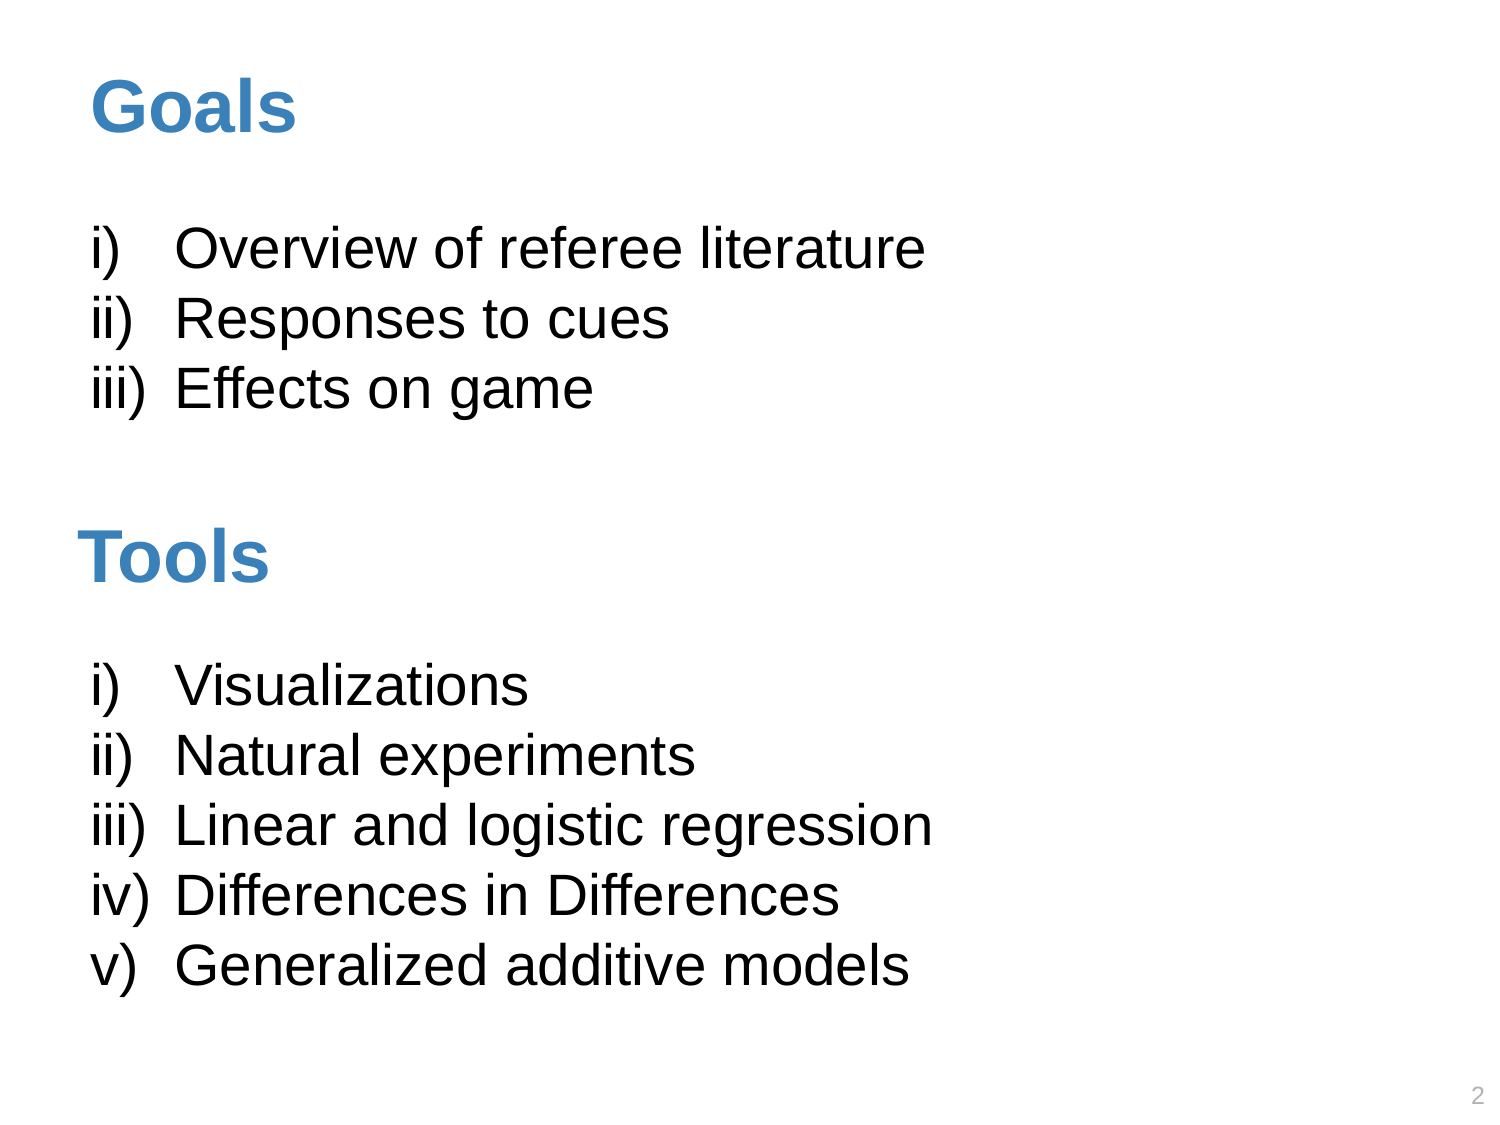

# Goals

Overview of referee literature
Responses to cues
Effects on game

Tools

Visualizations
Natural experiments
Linear and logistic regression
Differences in Differences
Generalized additive models

2